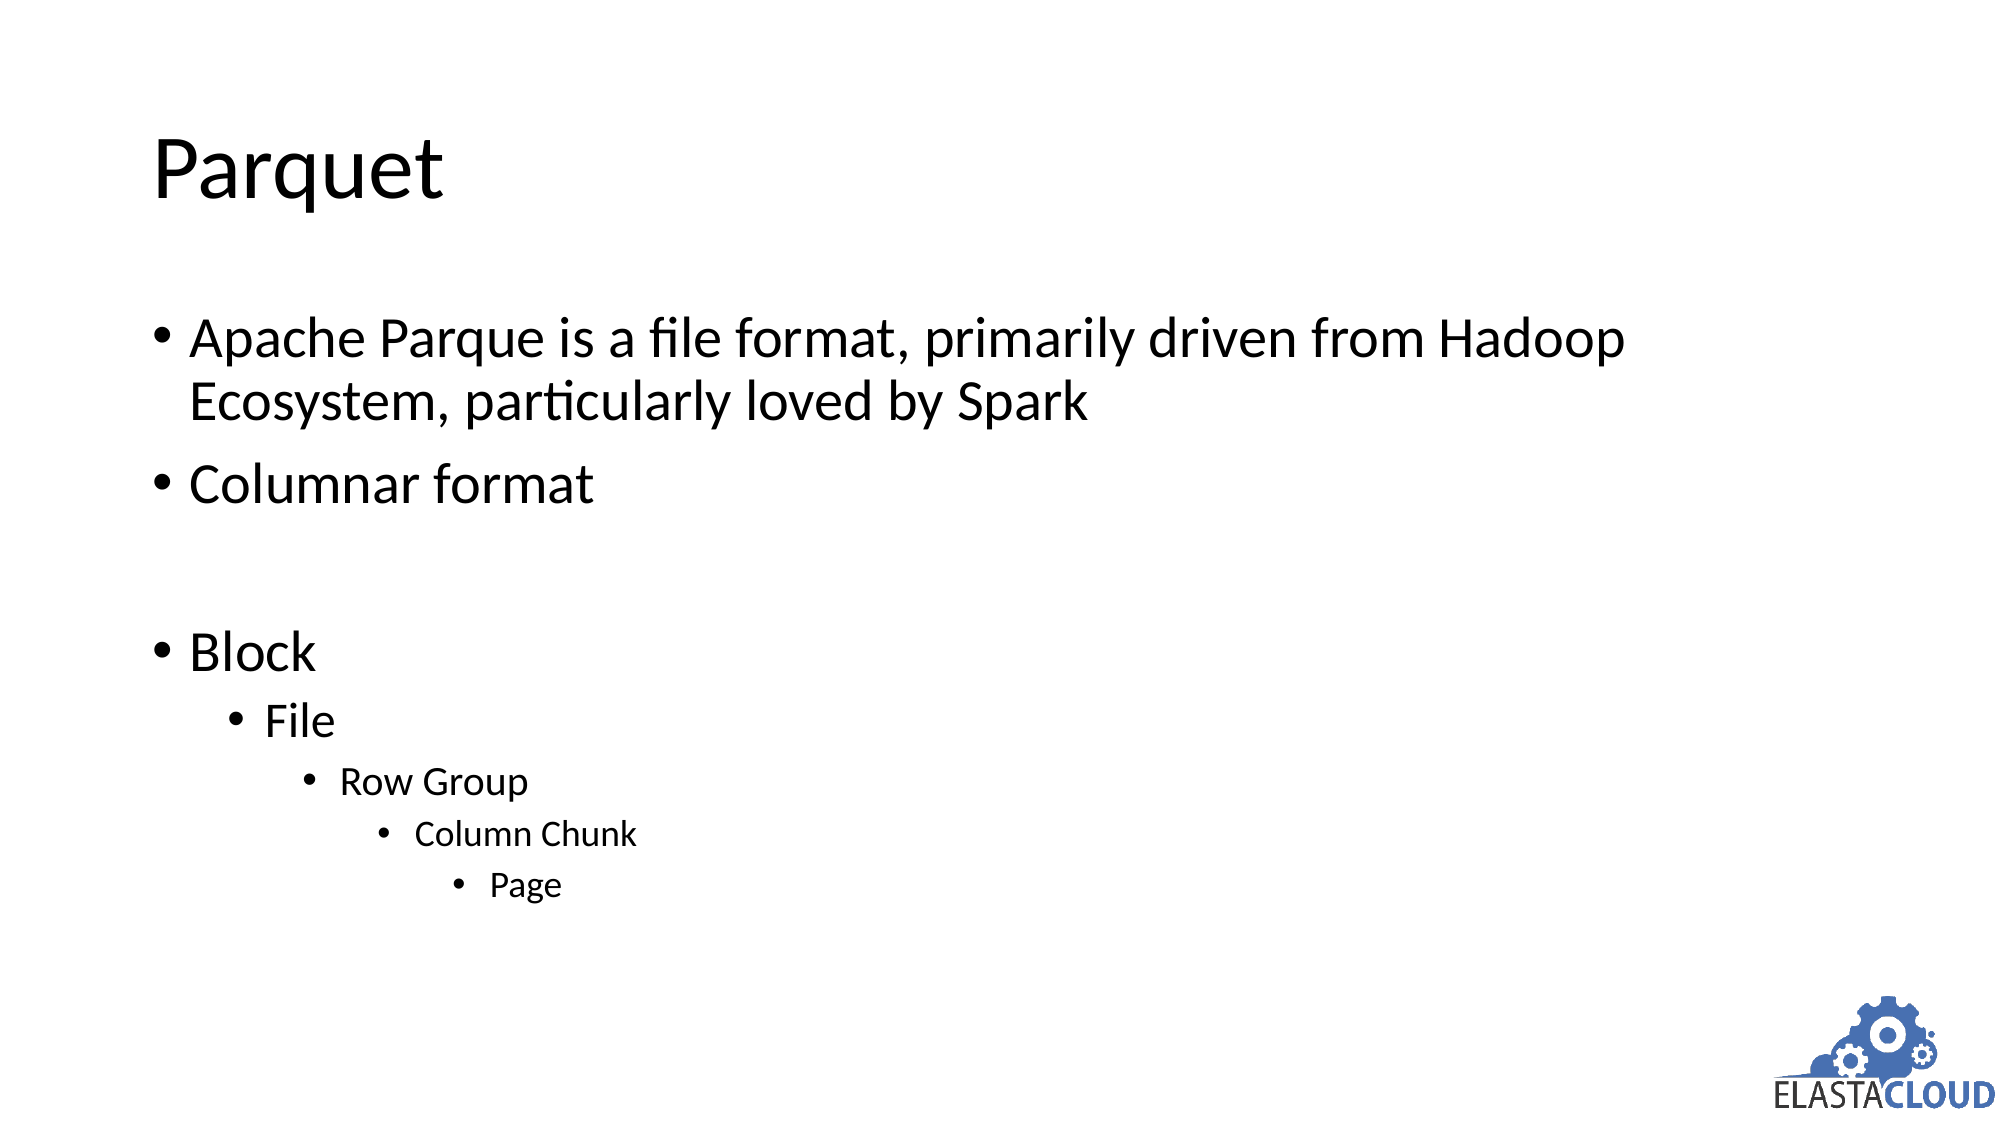

# Parquet
Apache Parque is a file format, primarily driven from Hadoop Ecosystem, particularly loved by Spark
Columnar format

Block
File
Row Group
Column Chunk
Page